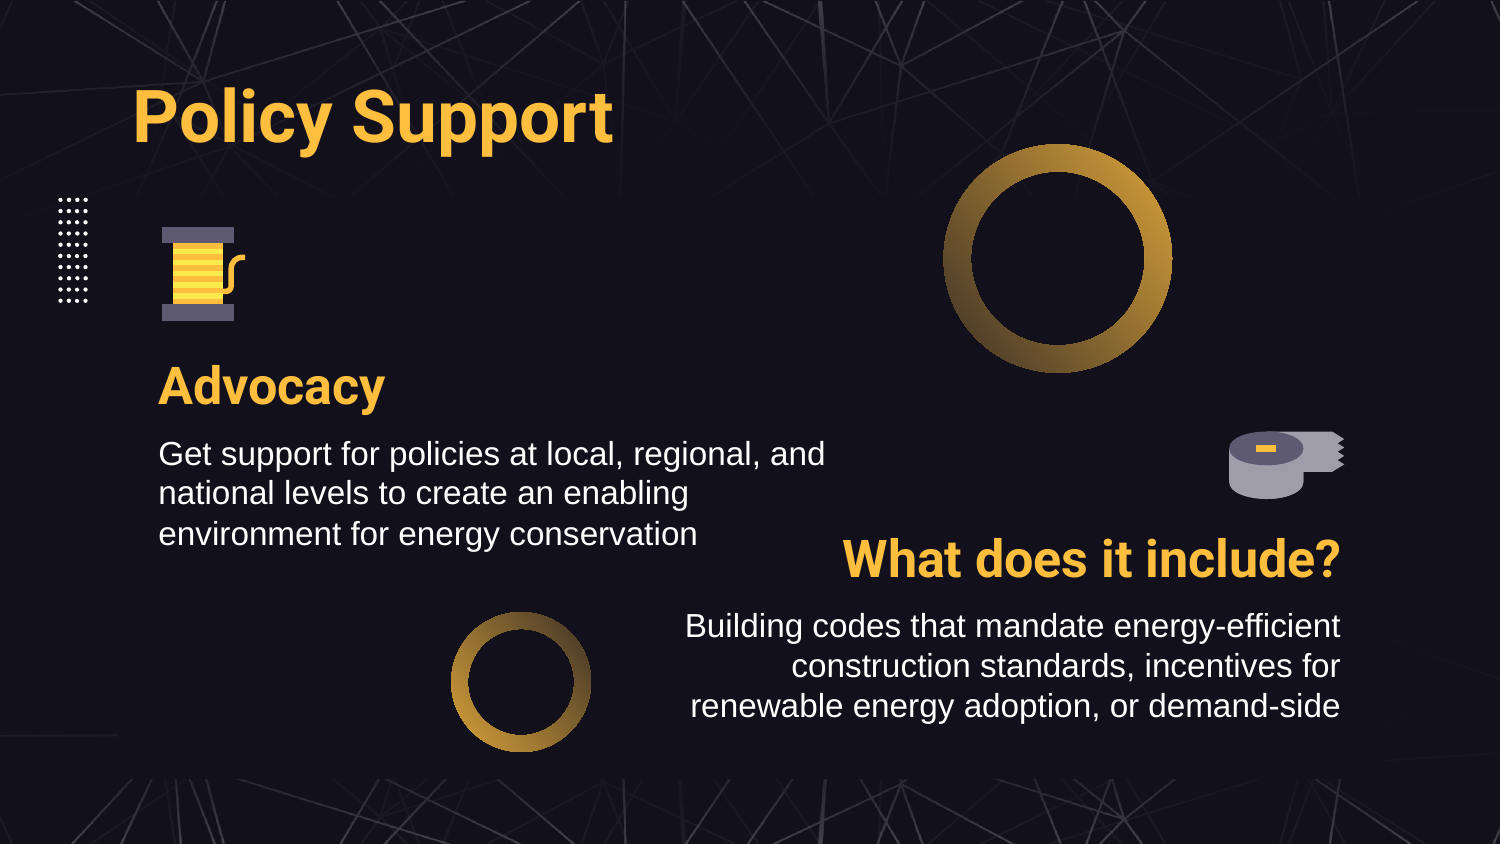

Policy Support

# Advocacy

Get support for policies at local, regional, and national levels to create an enabling environment for energy conservation
What does it include?
Building codes that mandate energy-efficient construction standards, incentives for renewable energy adoption, or demand-side